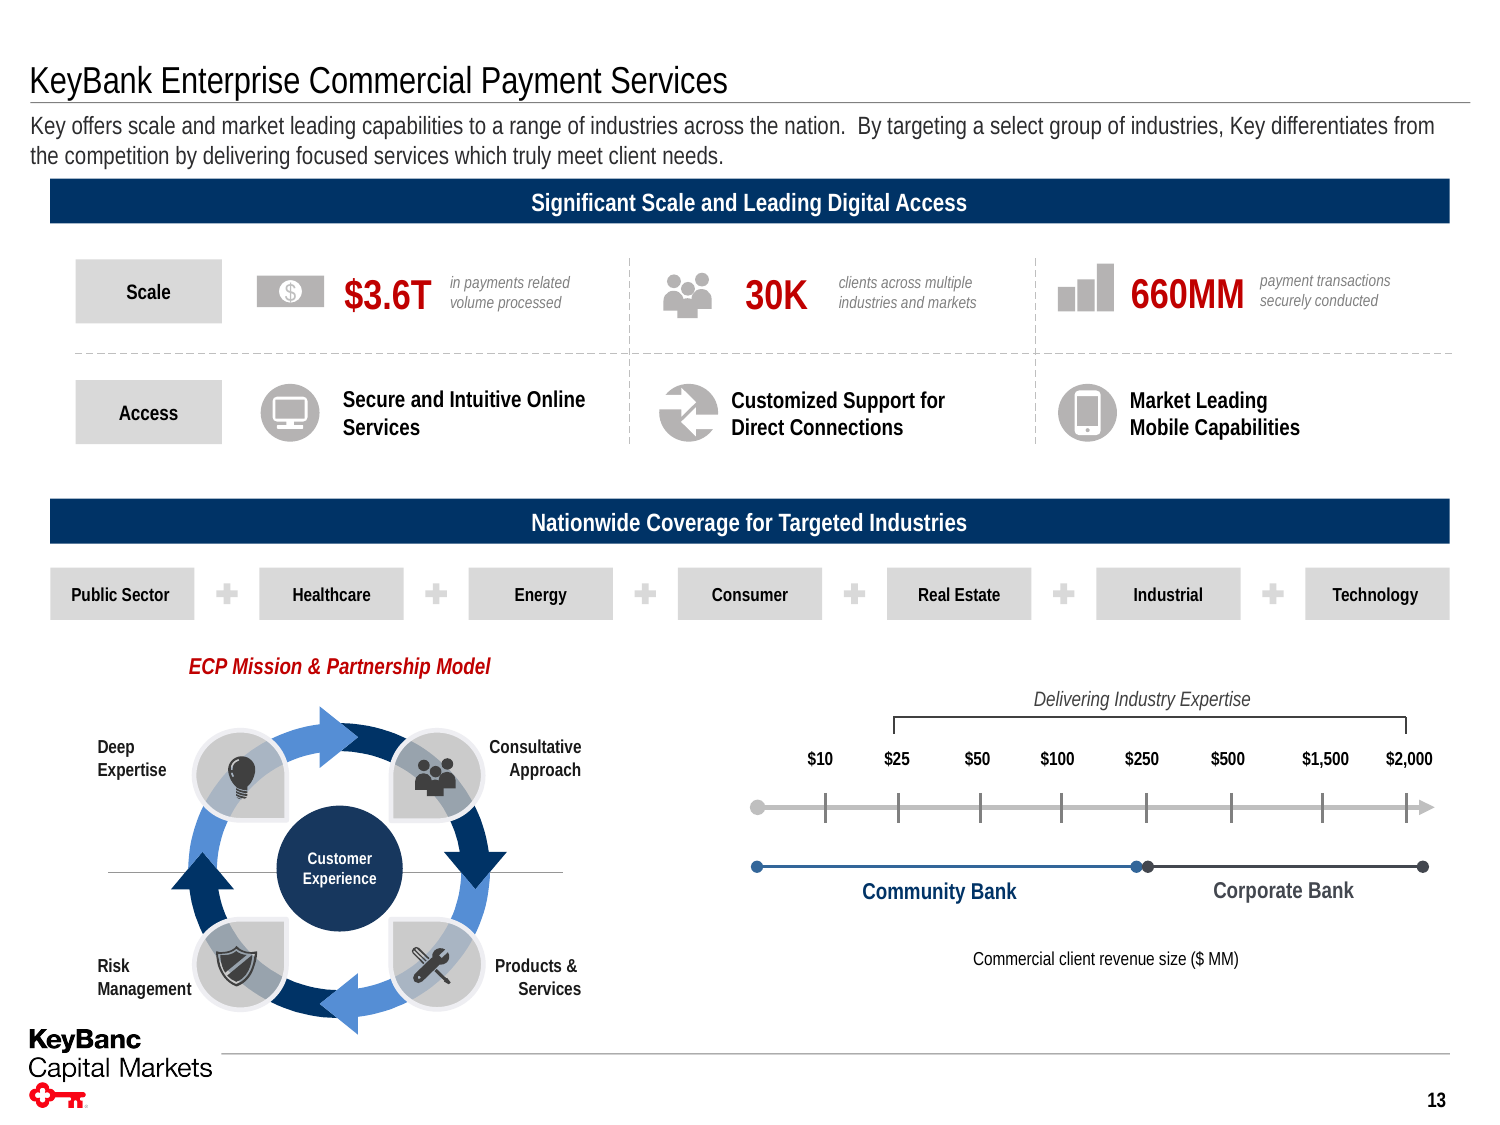

KeyBank Enterprise Commercial Payment Services
Key offers scale and market leading capabilities to a range of industries across the nation.  By targeting a select group of industries, Key differentiates from the competition by delivering focused services which truly meet client needs.
Significant Scale and Leading Digital Access
payment transactions securely conducted
Scale
in payments related volume processed
clients across multiple industries and markets
660MM
$3.6T
30K

$
Access
Secure and Intuitive Online Services
Customized Support for Direct Connections
Market Leading
Mobile Capabilities

Nationwide Coverage for Targeted Industries
Public Sector
Healthcare
Energy
Consumer
Real Estate
Industrial
Technology

ECP Mission & Partnership Model
Delivering Industry Expertise

Customer Experience

Deep
Expertise
Consultative
Approach
$10
$25
$50
$100
$250
$500
$1,500
$2,000
Corporate Bank
Community Bank
Commercial client revenue size ($ MM)
Risk
Management
Products &
Services